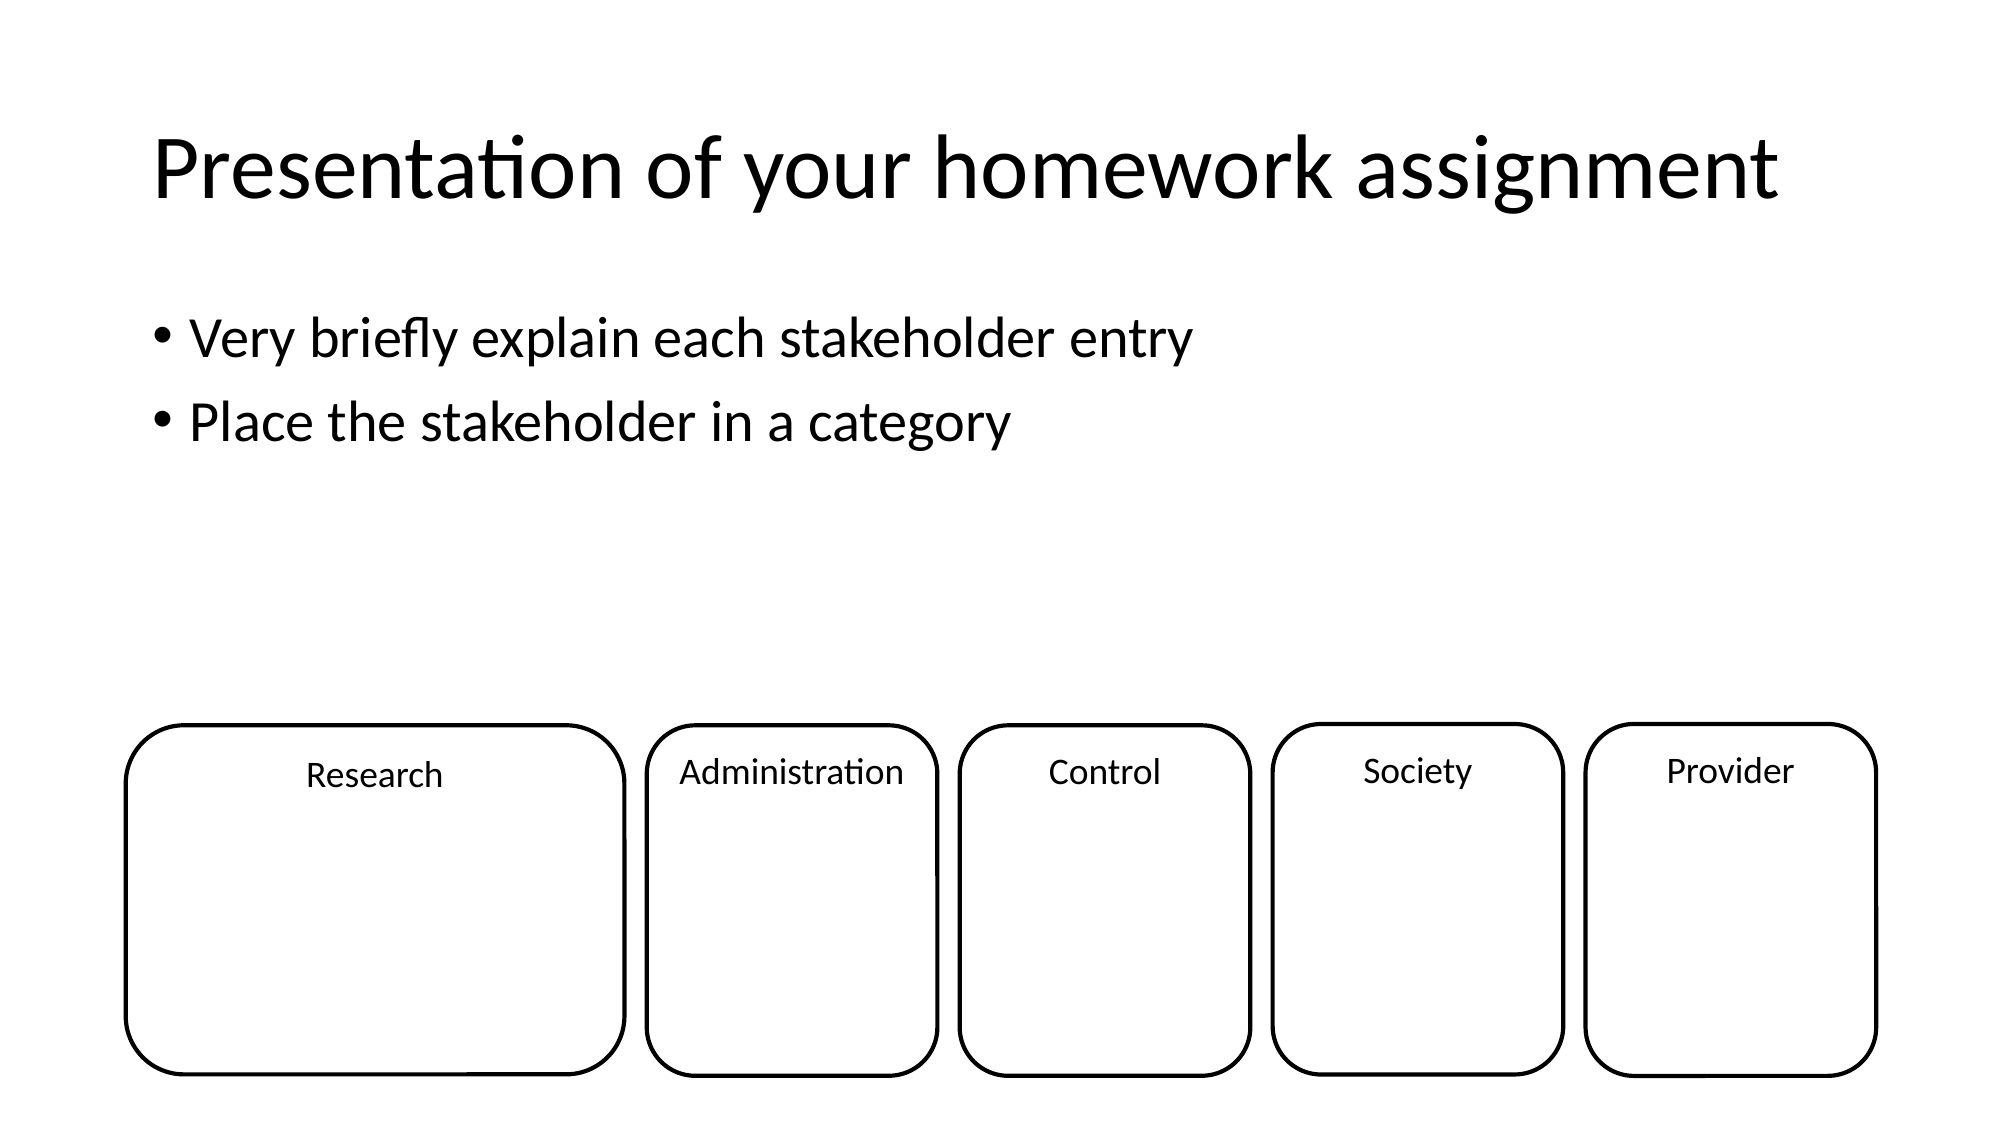

# Presentation of your homework assignment
Very briefly explain each stakeholder entry
Place the stakeholder in a category

Society
Provider
Research
Administration
Control